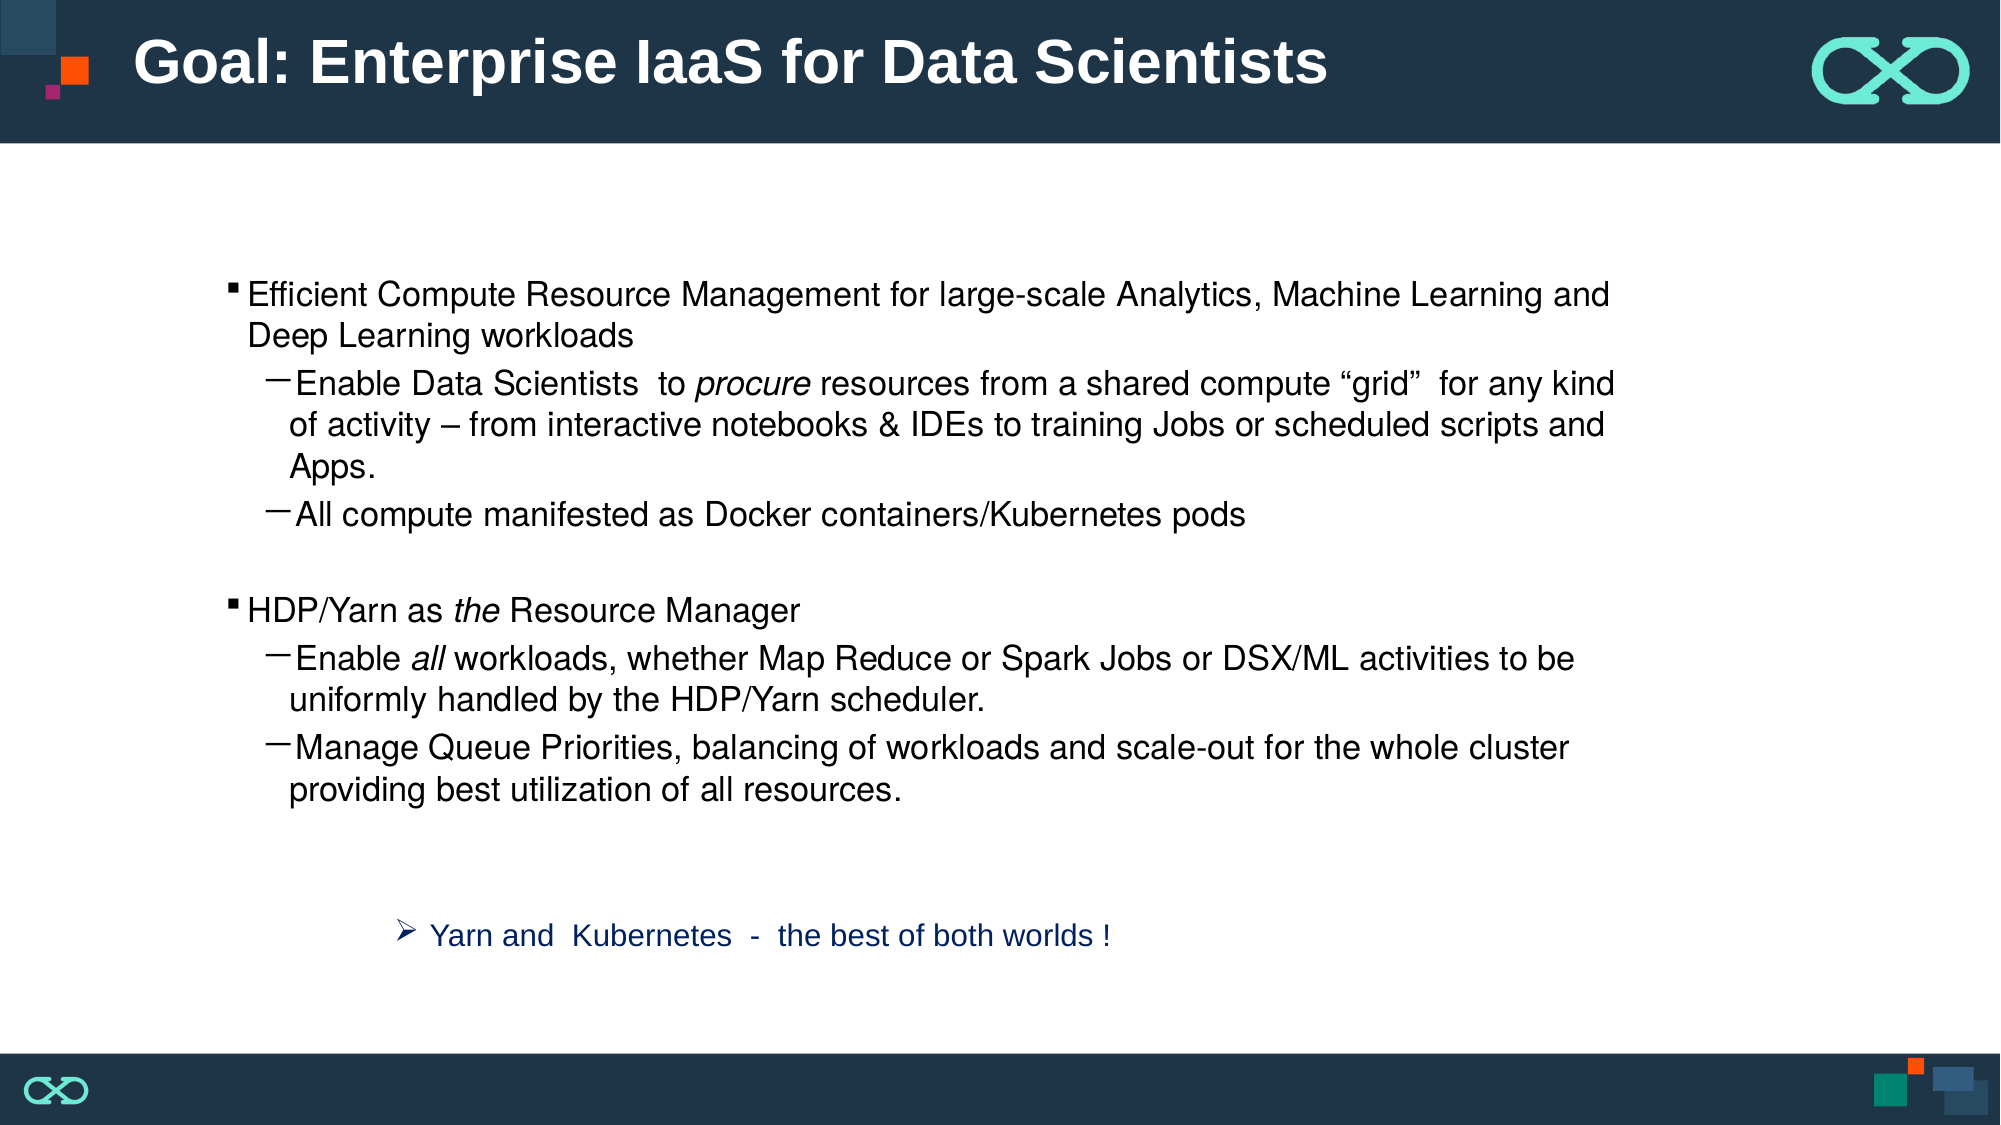

# Goal: Enterprise IaaS for Data Scientists
Efficient Compute Resource Management for large-scale Analytics, Machine Learning and Deep Learning workloads
Enable Data Scientists  to procure resources from a shared compute “grid”  for any kind of activity – from interactive notebooks & IDEs to training Jobs or scheduled scripts and Apps.
All compute manifested as Docker containers/Kubernetes pods

HDP/Yarn as the Resource Manager
Enable all workloads, whether Map Reduce or Spark Jobs or DSX/ML activities to be uniformly handled by the HDP/Yarn scheduler.
Manage Queue Priorities, balancing of workloads and scale-out for the whole cluster  providing best utilization of all resources.

Yarn and  Kubernetes  -  the best of both worlds !